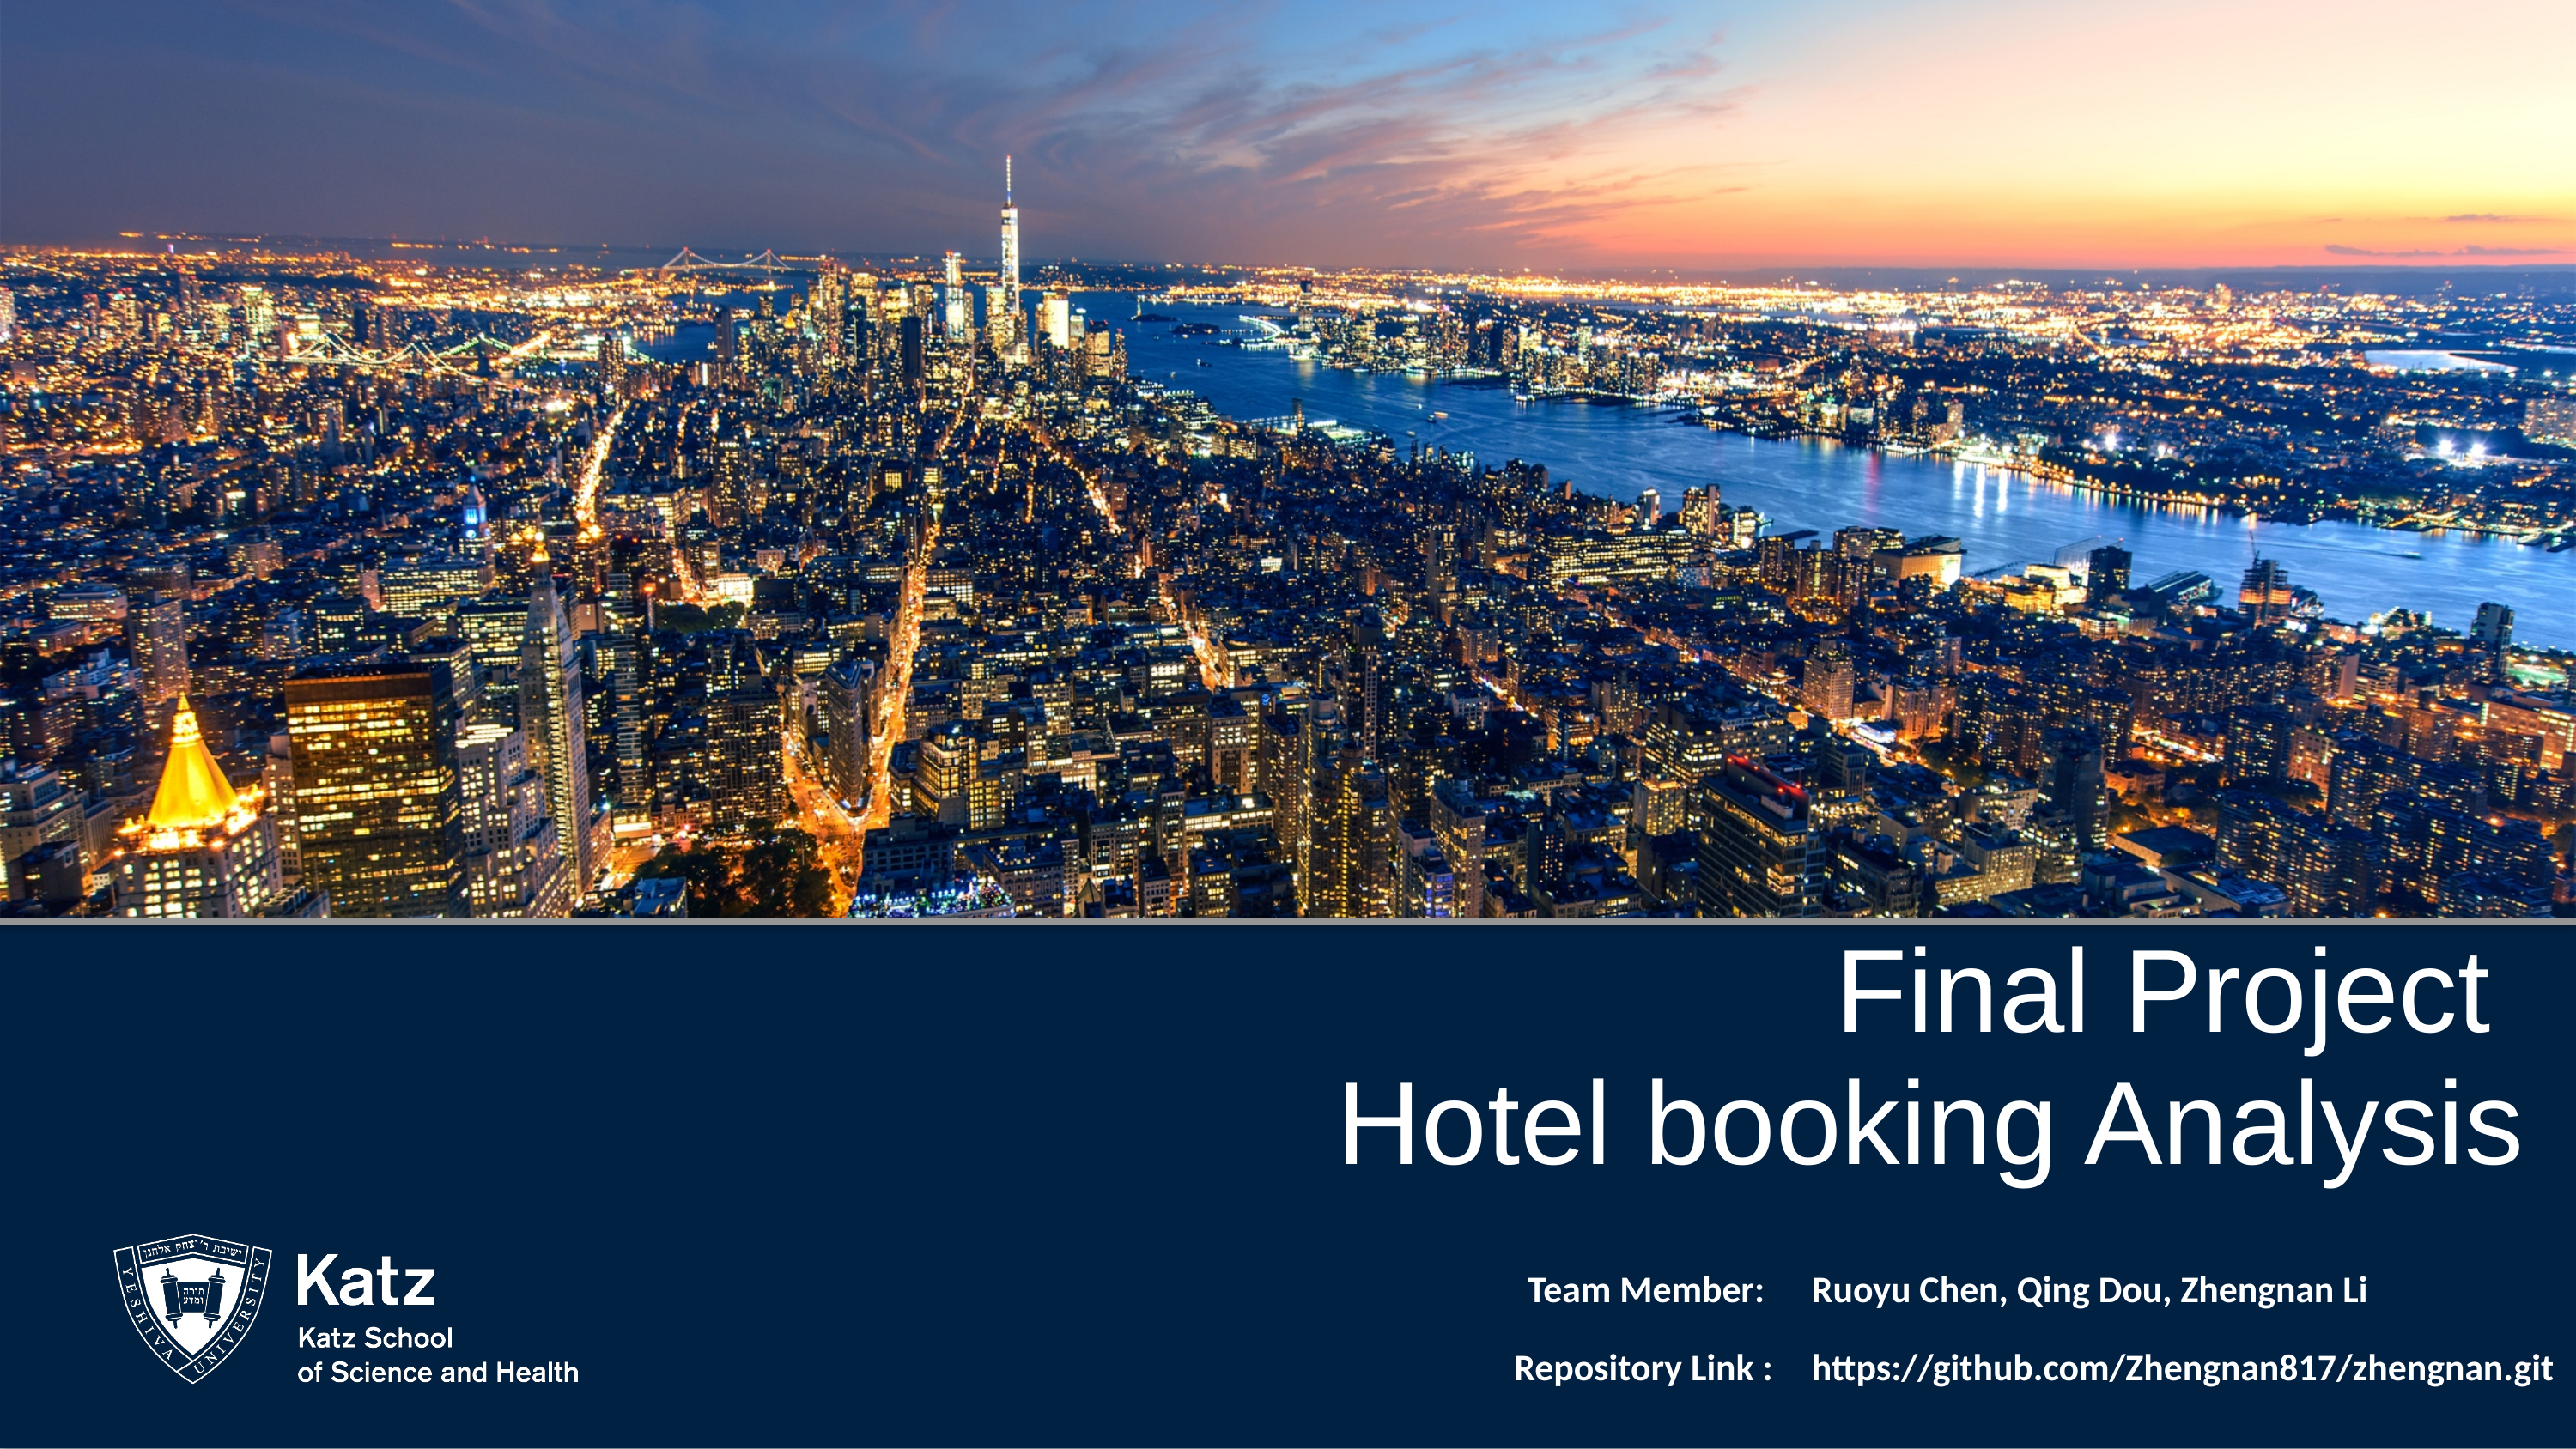

# Final Project Hotel booking Analysis
| Team Member: | Ruoyu Chen, Qing Dou, Zhengnan Li |
| --- | --- |
| Repository Link : | https://github.com/Zhengnan817/zhengnan.git |